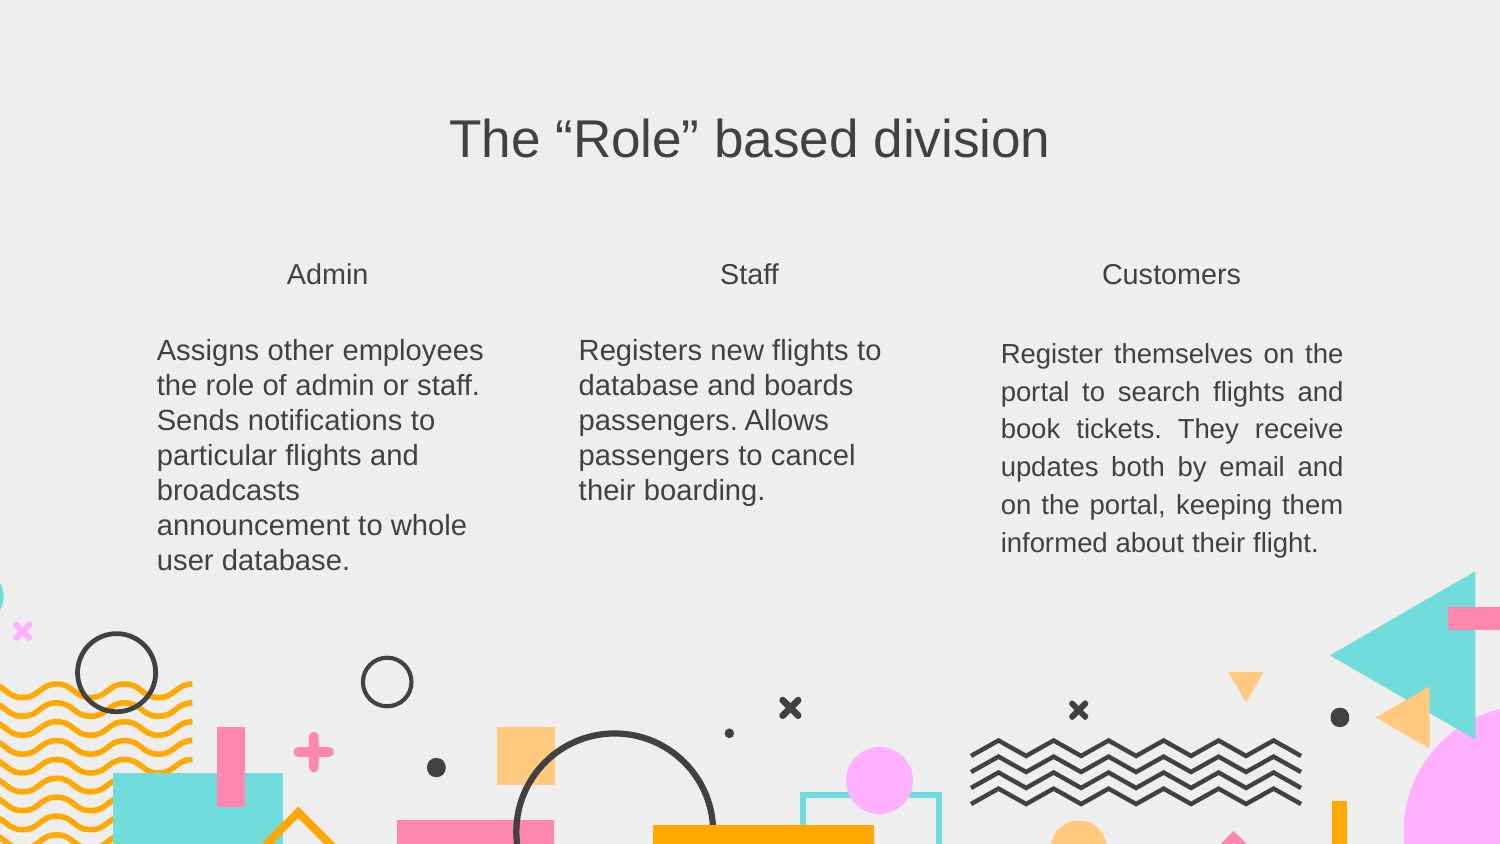

The “Role” based division
# Admin
Staff
Customers
Assigns other employees the role of admin or staff. Sends notifications to particular flights and broadcasts announcement to whole user database.
Registers new flights to database and boards passengers. Allows passengers to cancel their boarding.
Register themselves on the portal to search flights and book tickets. They receive updates both by email and on the portal, keeping them informed about their flight.